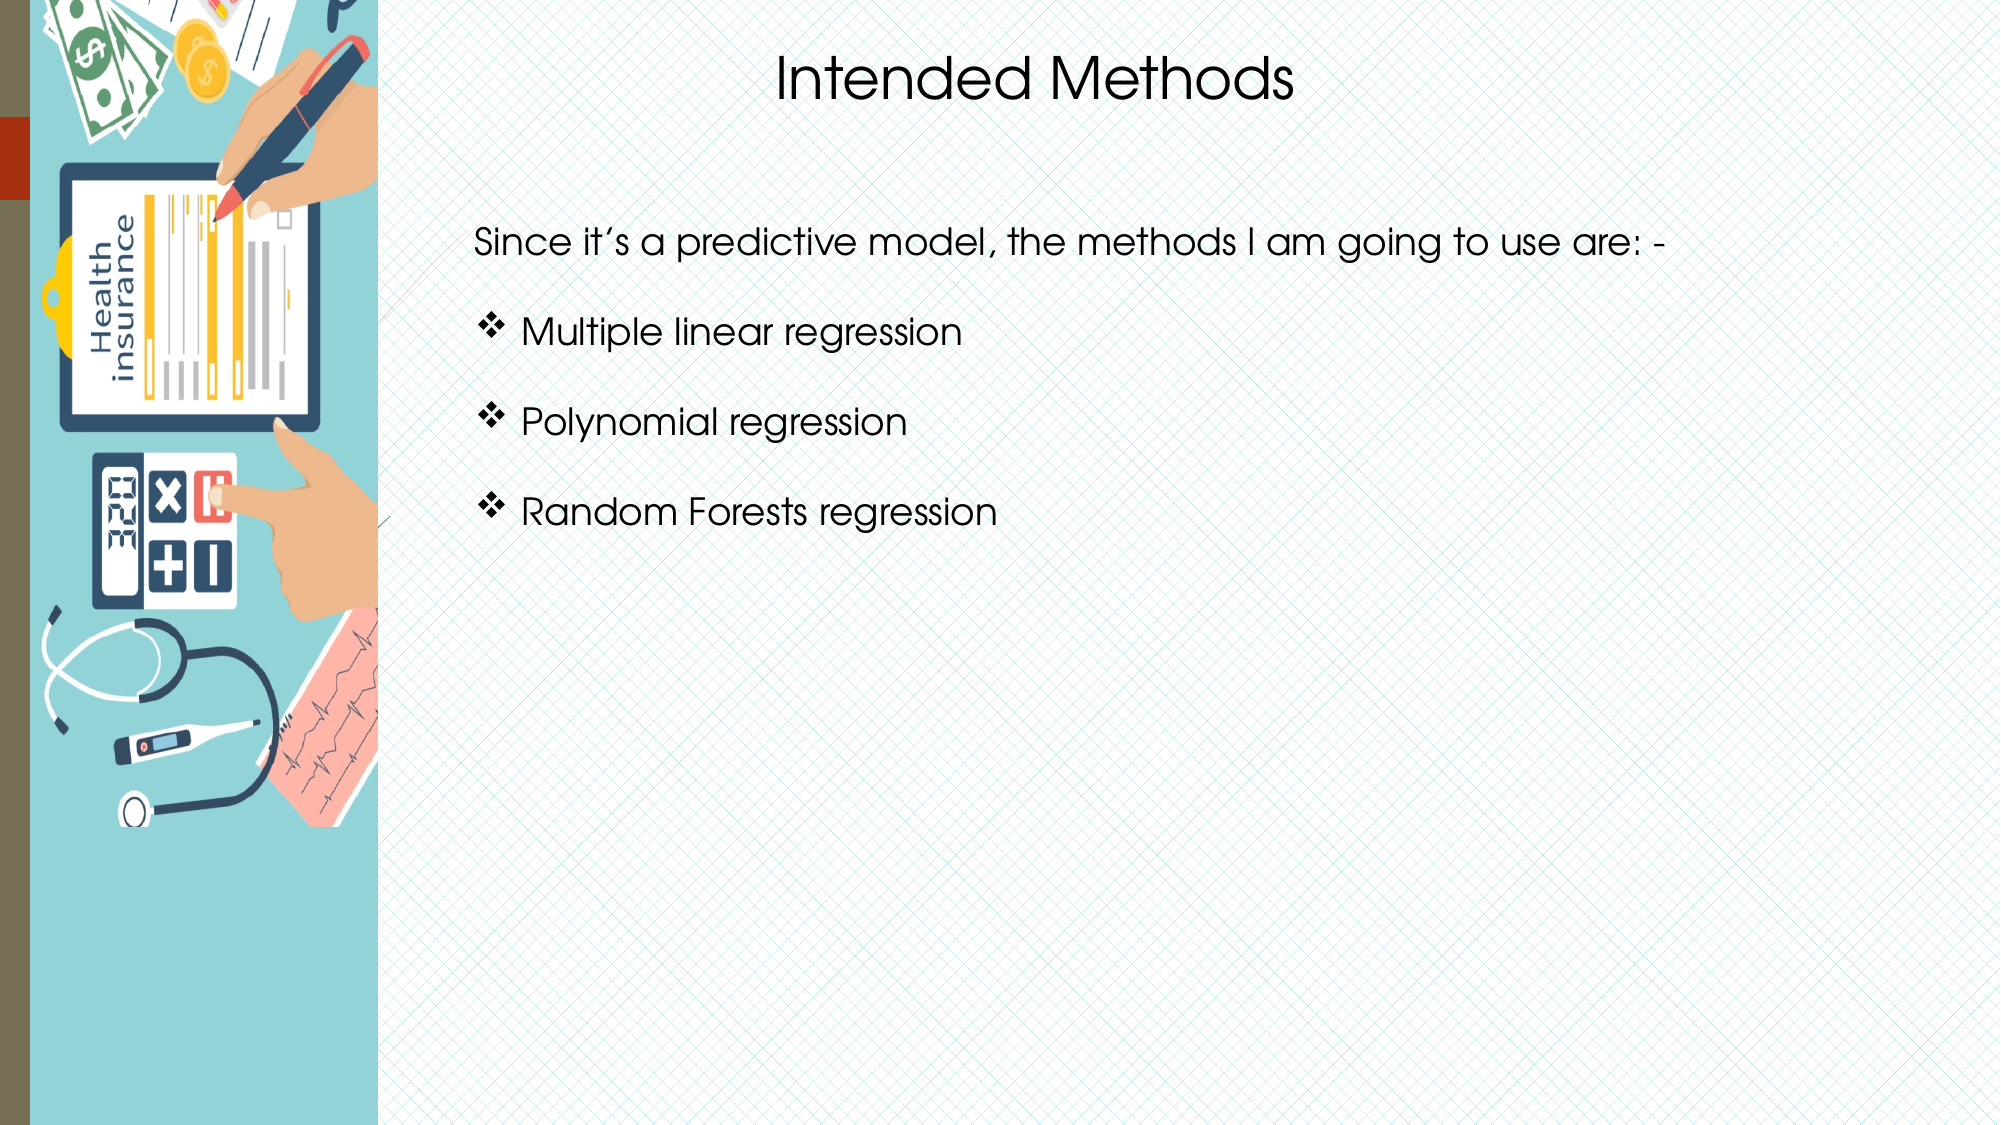

Intended Methods
Since it’s a predictive model, the methods I am going to use are: -

Multiple linear regression

Polynomial regression

Random Forests regression